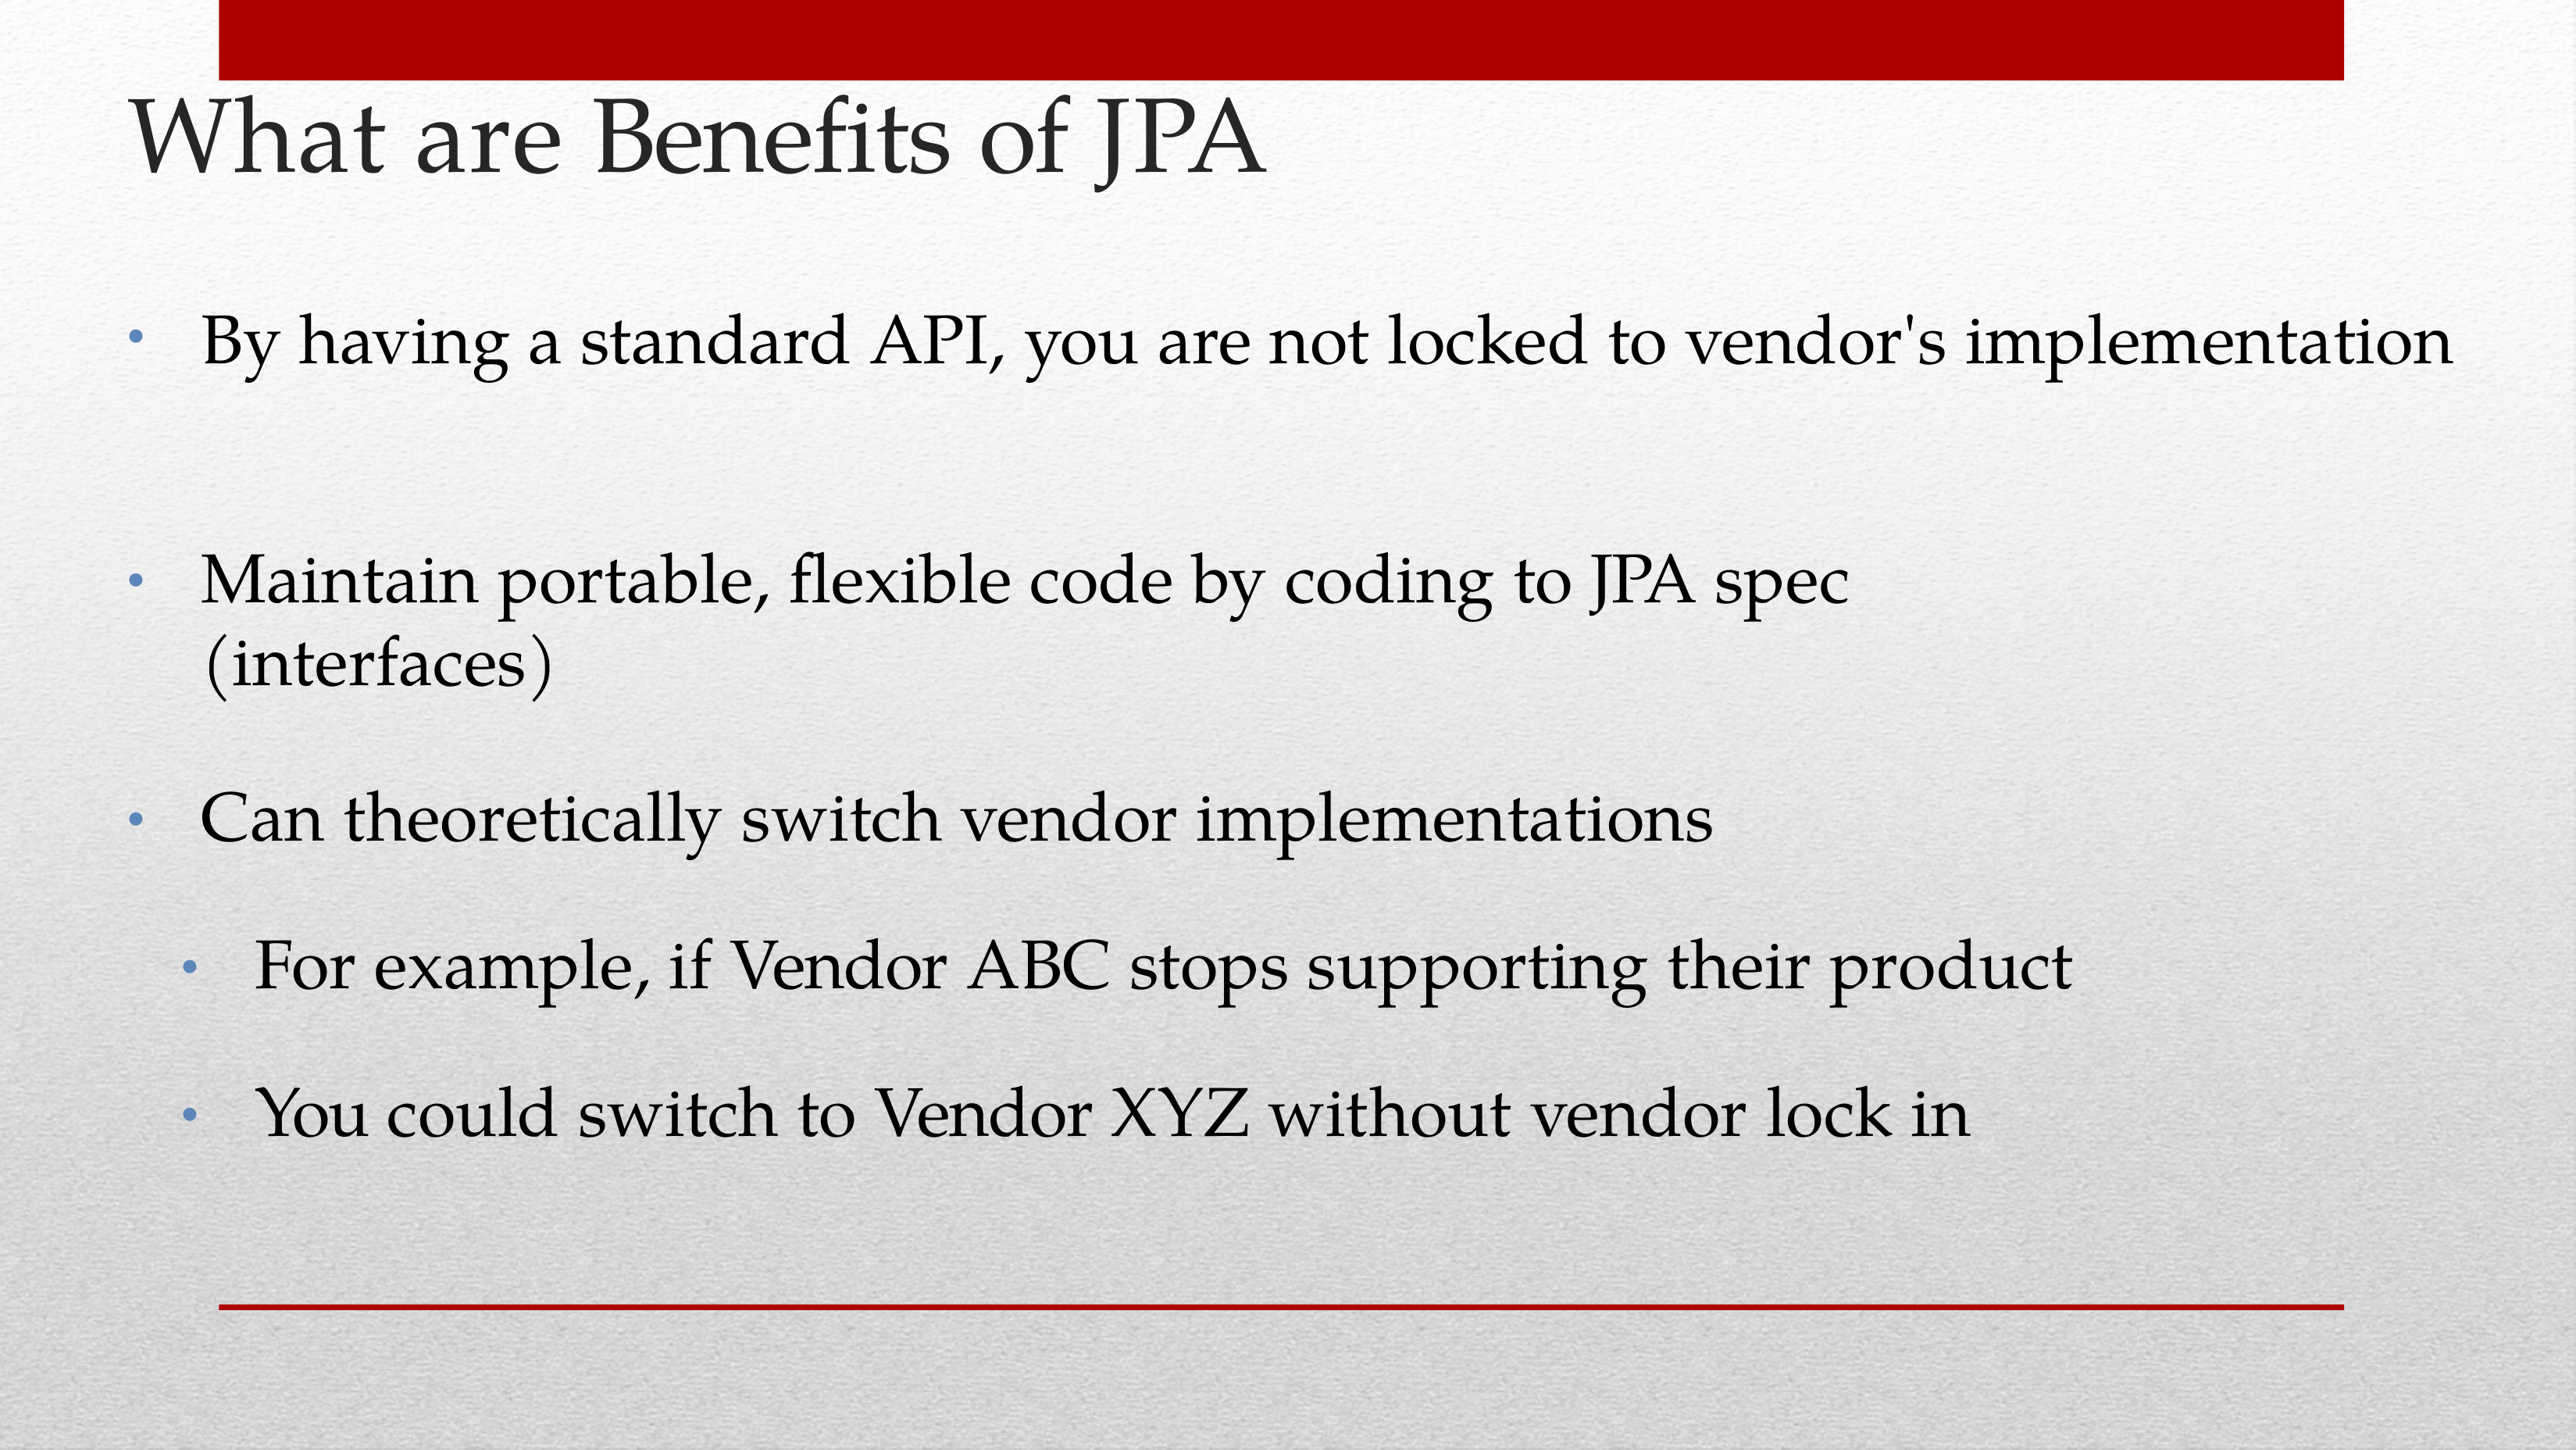

# What are Benefits of JPA
By having a standard API, you are not locked to vendor's implementation
Maintain portable, flexible code by coding to JPA spec (interfaces)
•
Can theoretically switch vendor implementations
•
For example, if Vendor ABC stops supporting their product
•
You could switch to Vendor XYZ without vendor lock in
•